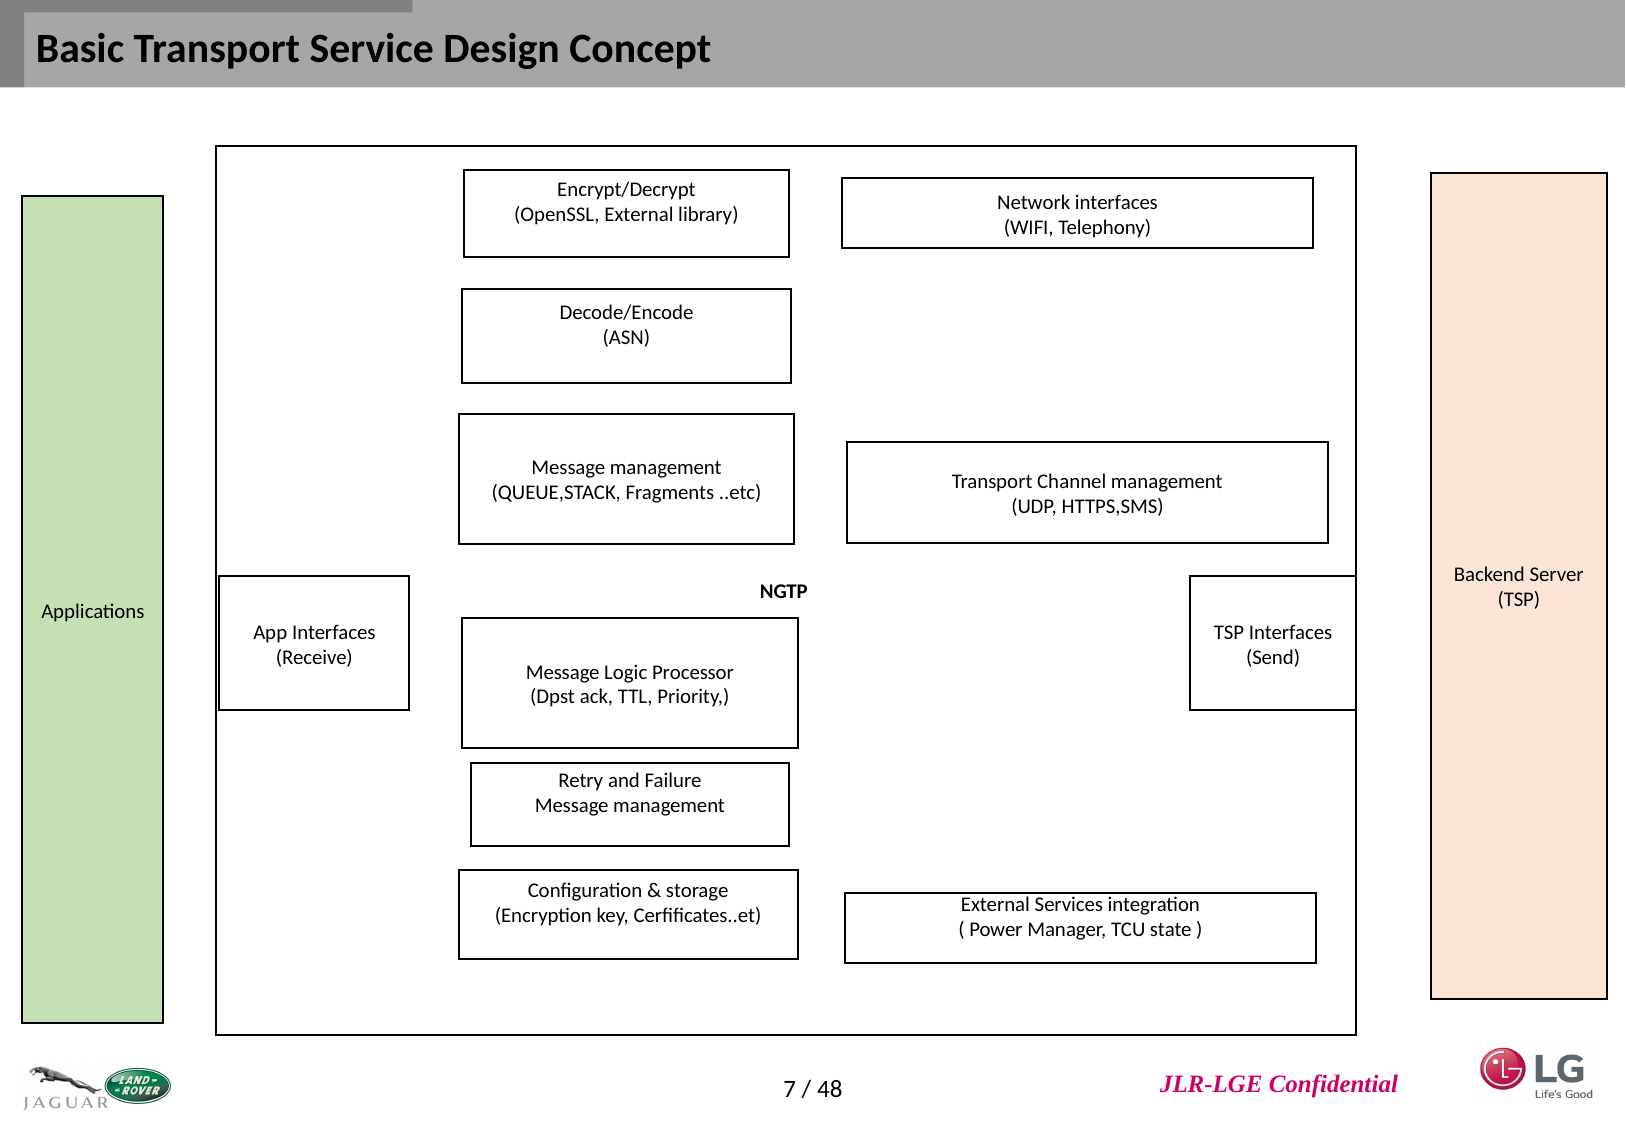

# Basic Transport Service Design Concept
NGTP
Encrypt/Decrypt
(OpenSSL, External library)

Backend Server
(TSP)
Network interfaces
(WIFI, Telephony)
Applications
Decode/Encode
(ASN)

Message management
(QUEUE,STACK, Fragments ..etc)
Transport Channel management
(UDP, HTTPS,SMS)
App Interfaces
(Receive)
TSP Interfaces
(Send)
Message Logic Processor
(Dpst ack, TTL, Priority,)
Retry and Failure
 Message management

Configuration & storage
(Encryption key, Cerfificates..et)

External Services integration
( Power Manager, TCU state )